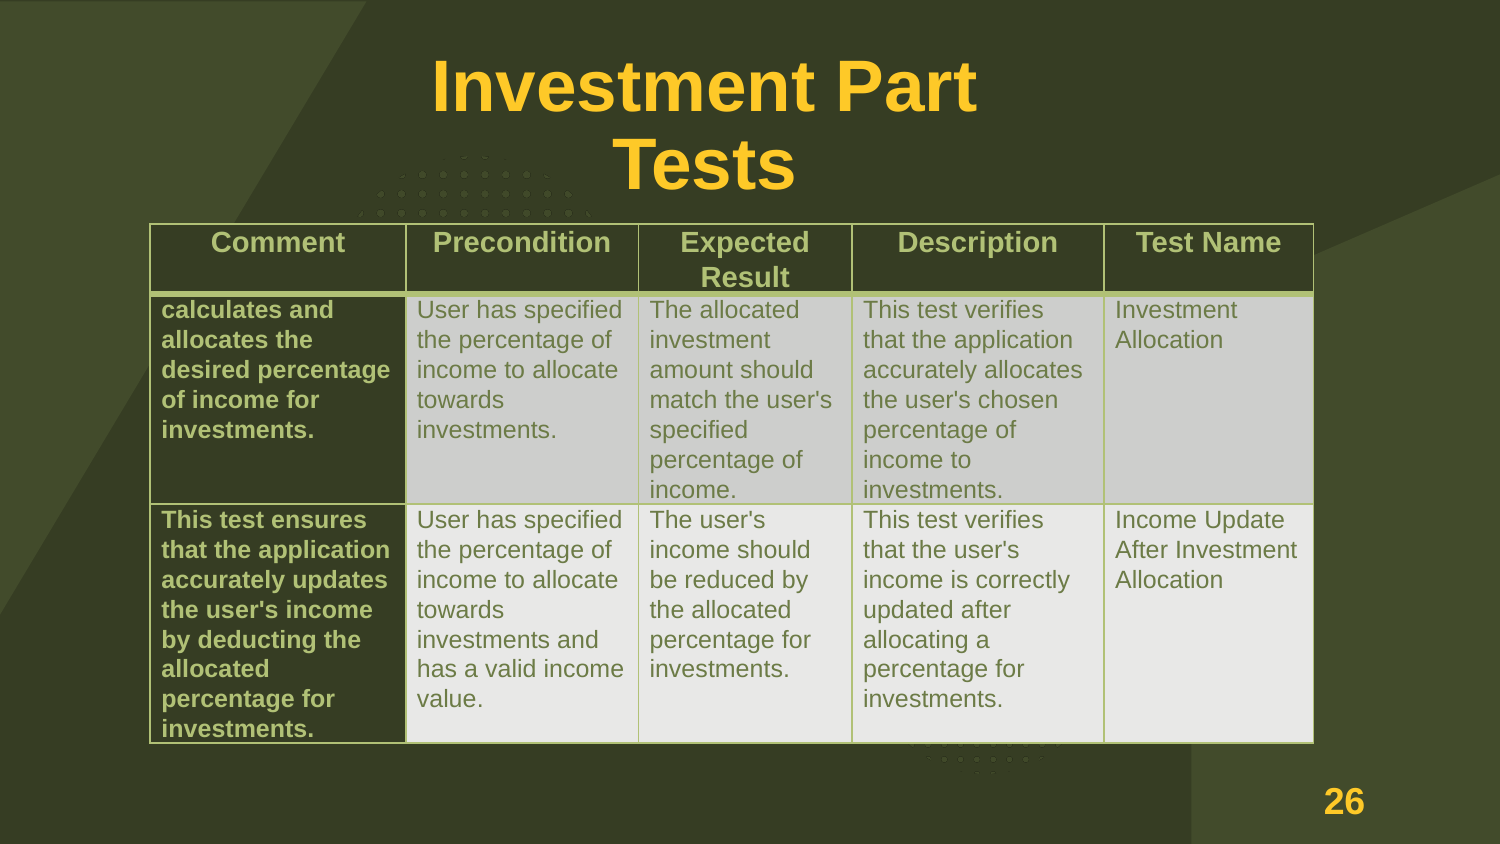

Investment Part Tests

| Comment | Precondition | Expected Result | Description | Test Name |
| --- | --- | --- | --- | --- |
| calculates and allocates the desired percentage of income for investments. | User has specified the percentage of income to allocate towards investments. | The allocated investment amount should match the user's specified percentage of income. | This test verifies that the application accurately allocates the user's chosen percentage of income to investments. | Investment Allocation |
| This test ensures that the application accurately updates the user's income by deducting the allocated percentage for investments. | User has specified the percentage of income to allocate towards investments and has a valid income value. | The user's income should be reduced by the allocated percentage for investments. | This test verifies that the user's income is correctly updated after allocating a percentage for investments. | Income Update After Investment Allocation |
26